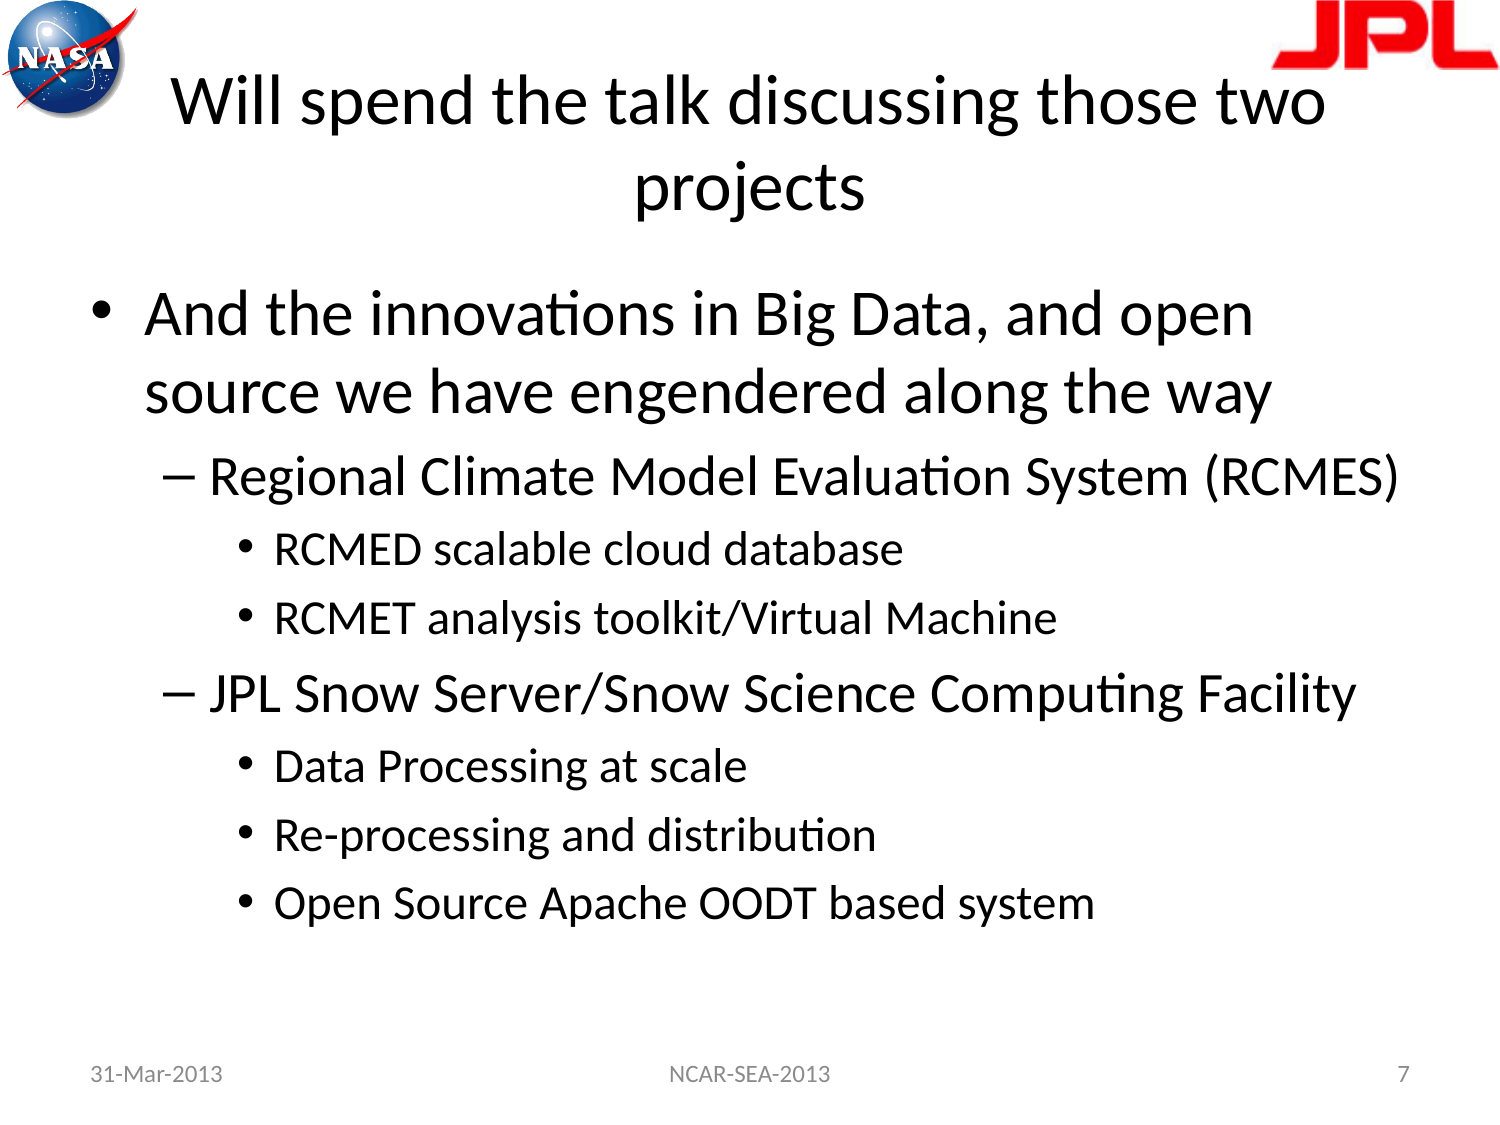

# Will spend the talk discussing those two projects
And the innovations in Big Data, and open source we have engendered along the way
Regional Climate Model Evaluation System (RCMES)
RCMED scalable cloud database
RCMET analysis toolkit/Virtual Machine
JPL Snow Server/Snow Science Computing Facility
Data Processing at scale
Re-processing and distribution
Open Source Apache OODT based system
31-Mar-2013
NCAR-SEA-2013
7